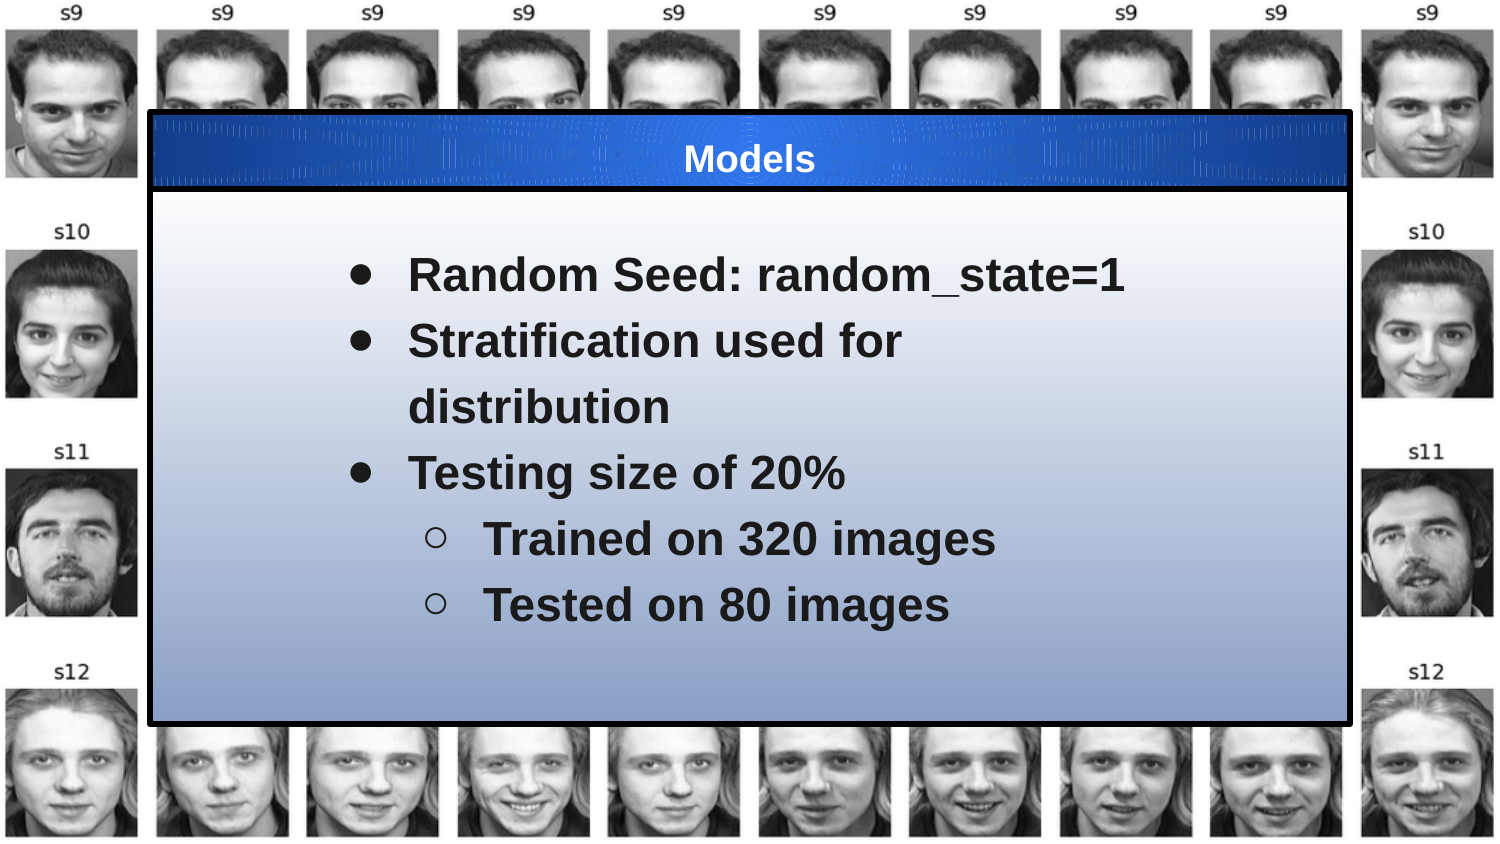

Models

Random Seed: random_state=1
Stratification used for distribution
Testing size of 20%
Trained on 320 images
Tested on 80 images